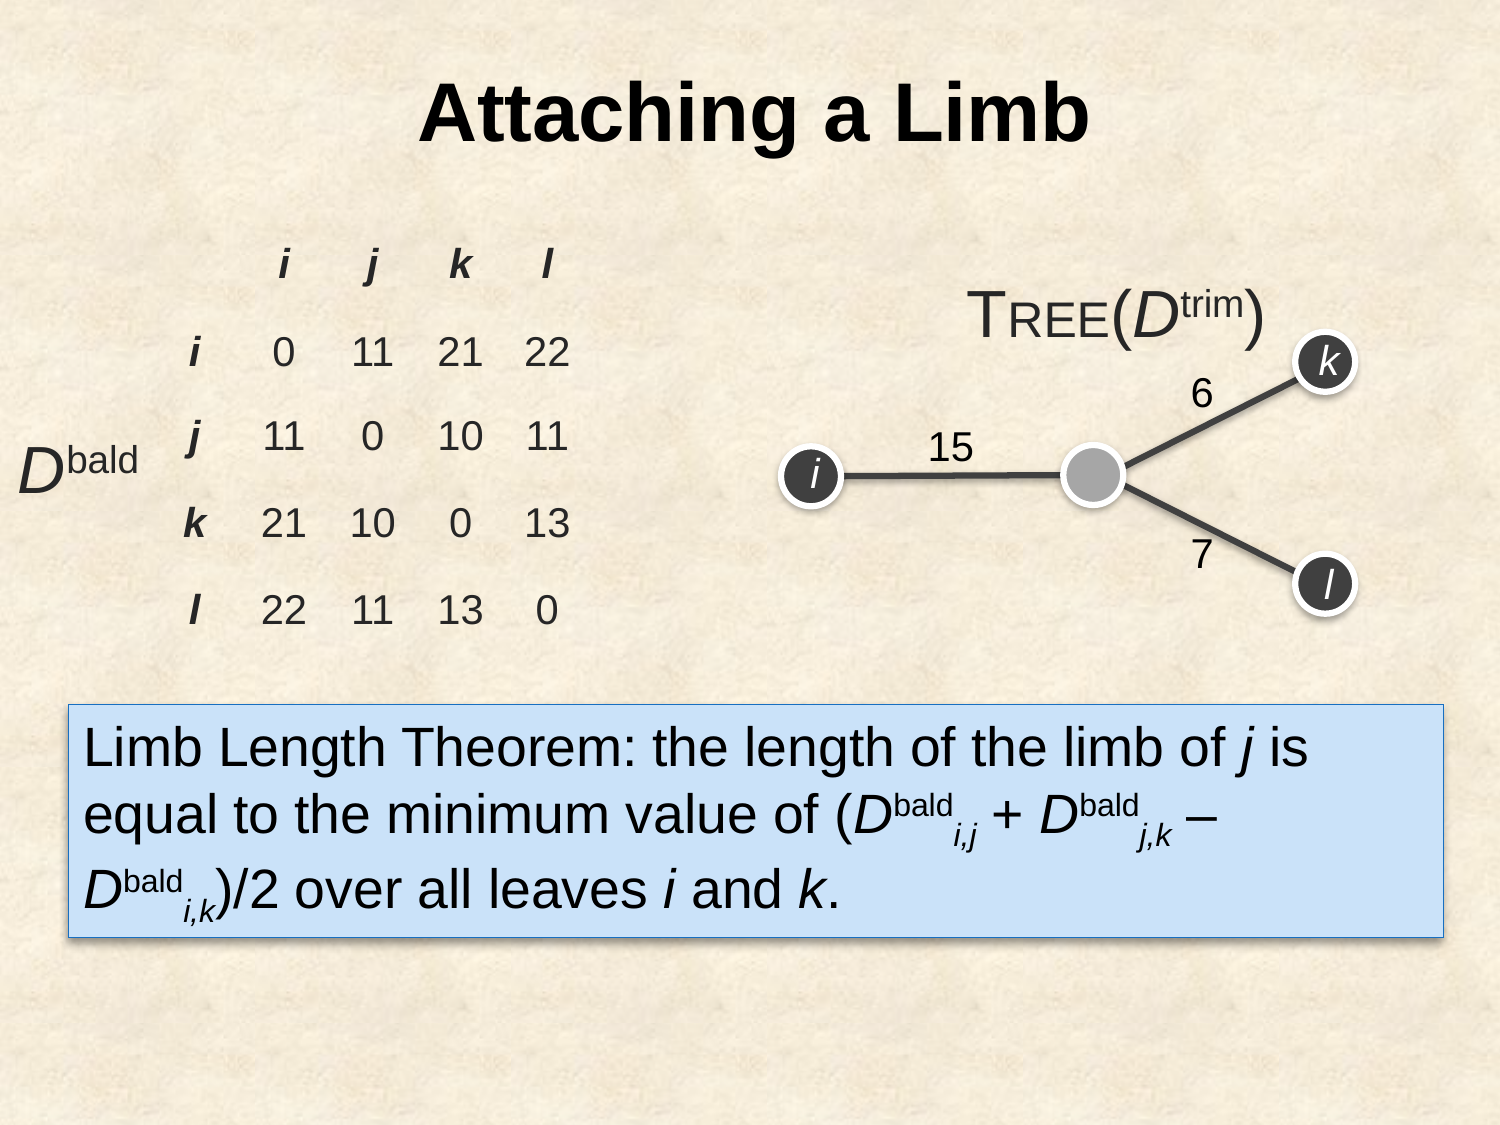

Attaching a Limb
|  | i | j | k | l |
| --- | --- | --- | --- | --- |
| i | 0 | 11 | 21 | 22 |
| j | 11 | 0 | 10 | 11 |
| k | 21 | 10 | 0 | 13 |
| l | 22 | 11 | 13 | 0 |
TREE(Dtrim)
k

6
15
i

7
l

Dbald
Limb Length Theorem: the length of the limb of j is equal to the minimum value of (Dbaldi,j + Dbaldj,k – Dbaldi,k)/2 over all leaves i and k.